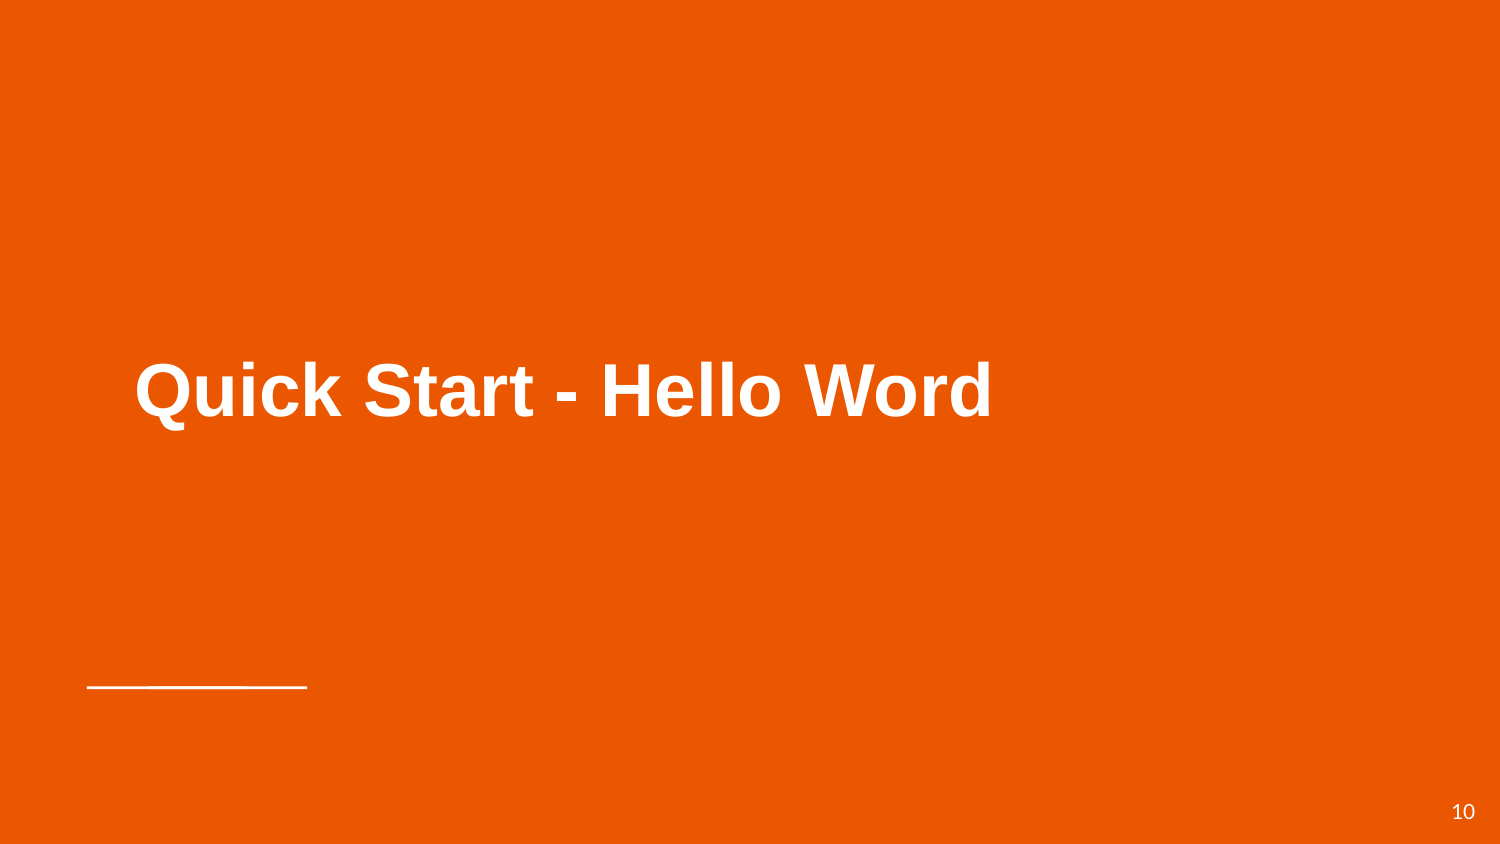

# Quick Start - Hello Word
10